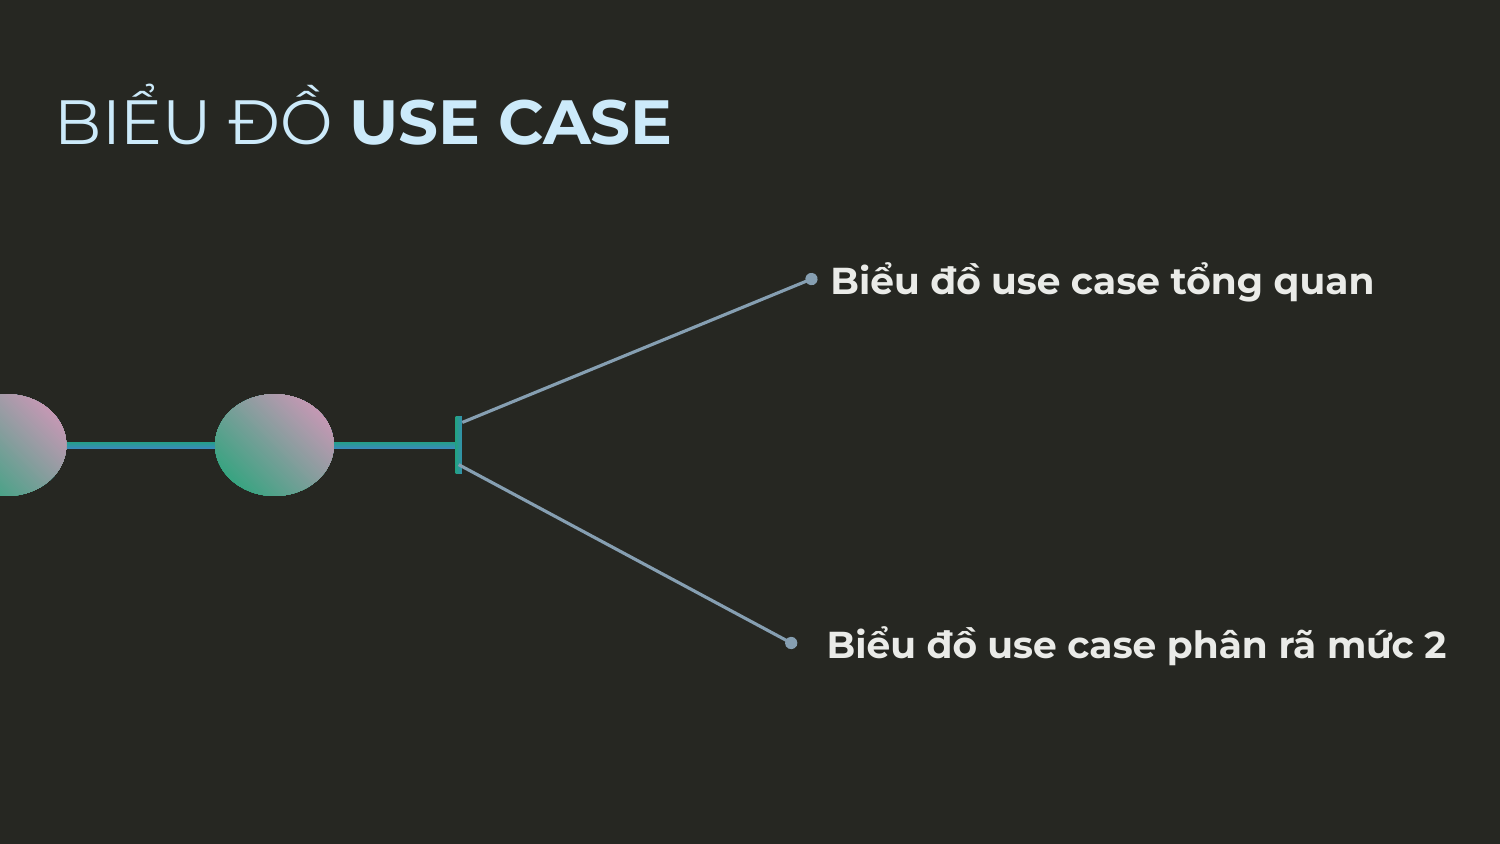

# BIỂU ĐỒ USE CASE
Biểu đồ use case tổng quan

Biểu đồ use case phân rã mức 2